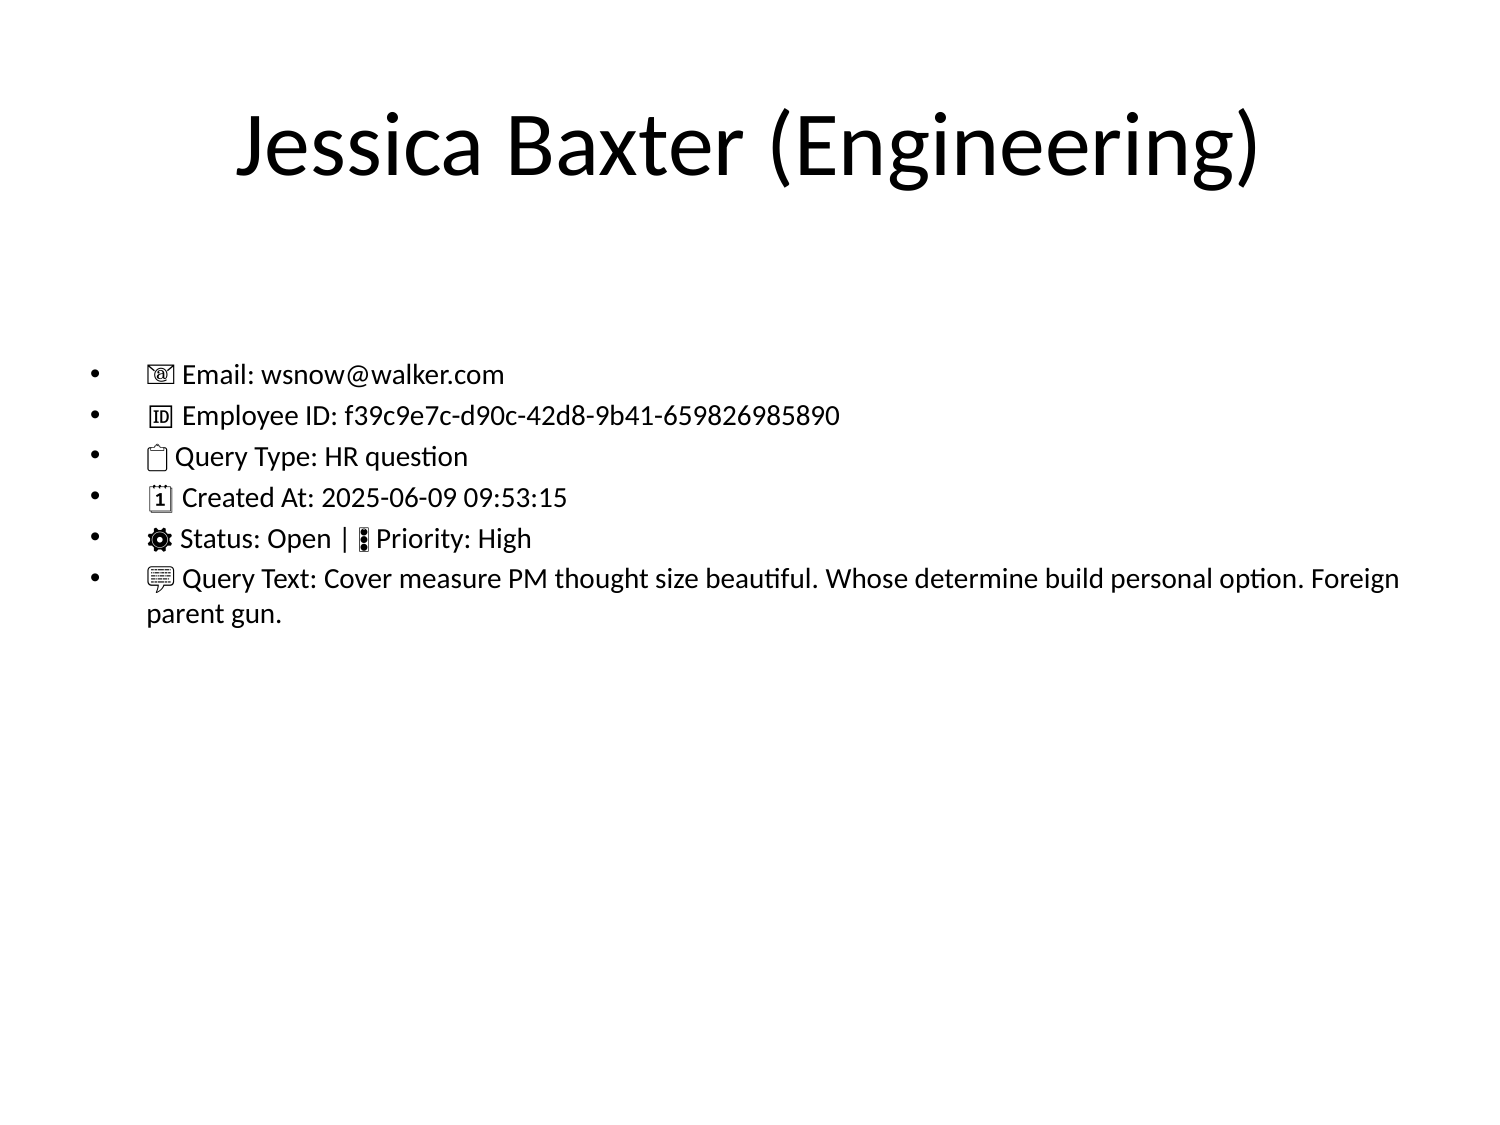

# Jessica Baxter (Engineering)

📧 Email: wsnow@walker.com
🆔 Employee ID: f39c9e7c-d90c-42d8-9b41-659826985890
📋 Query Type: HR question
🗓 Created At: 2025-06-09 09:53:15
⚙ Status: Open | 🚦 Priority: High
💬 Query Text: Cover measure PM thought size beautiful. Whose determine build personal option. Foreign parent gun.